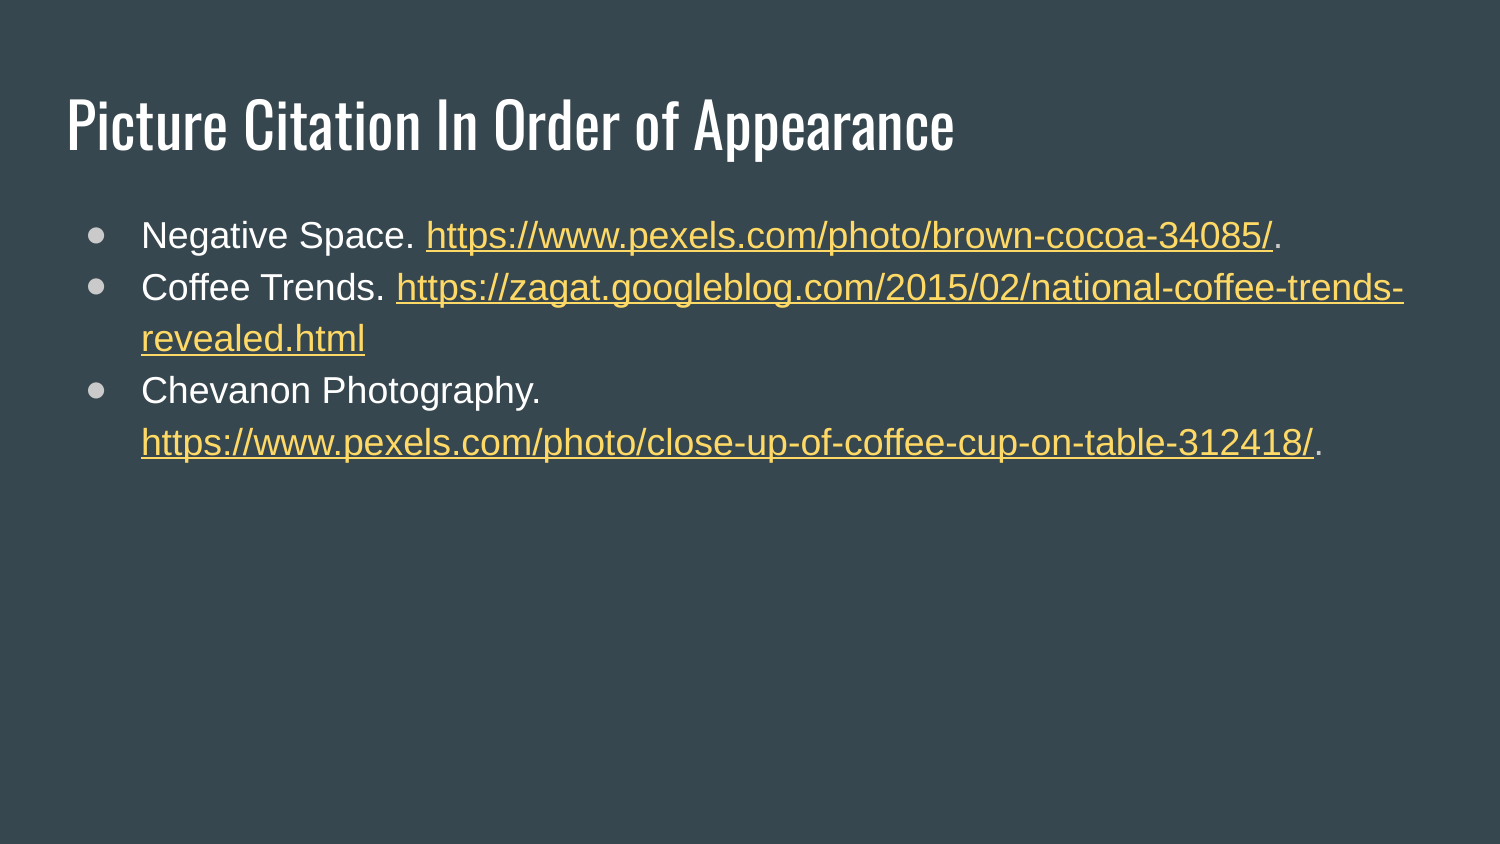

# Picture Citation In Order of Appearance
Negative Space. https://www.pexels.com/photo/brown-cocoa-34085/.
Coffee Trends. https://zagat.googleblog.com/2015/02/national-coffee-trends-revealed.html
Chevanon Photography. https://www.pexels.com/photo/close-up-of-coffee-cup-on-table-312418/.